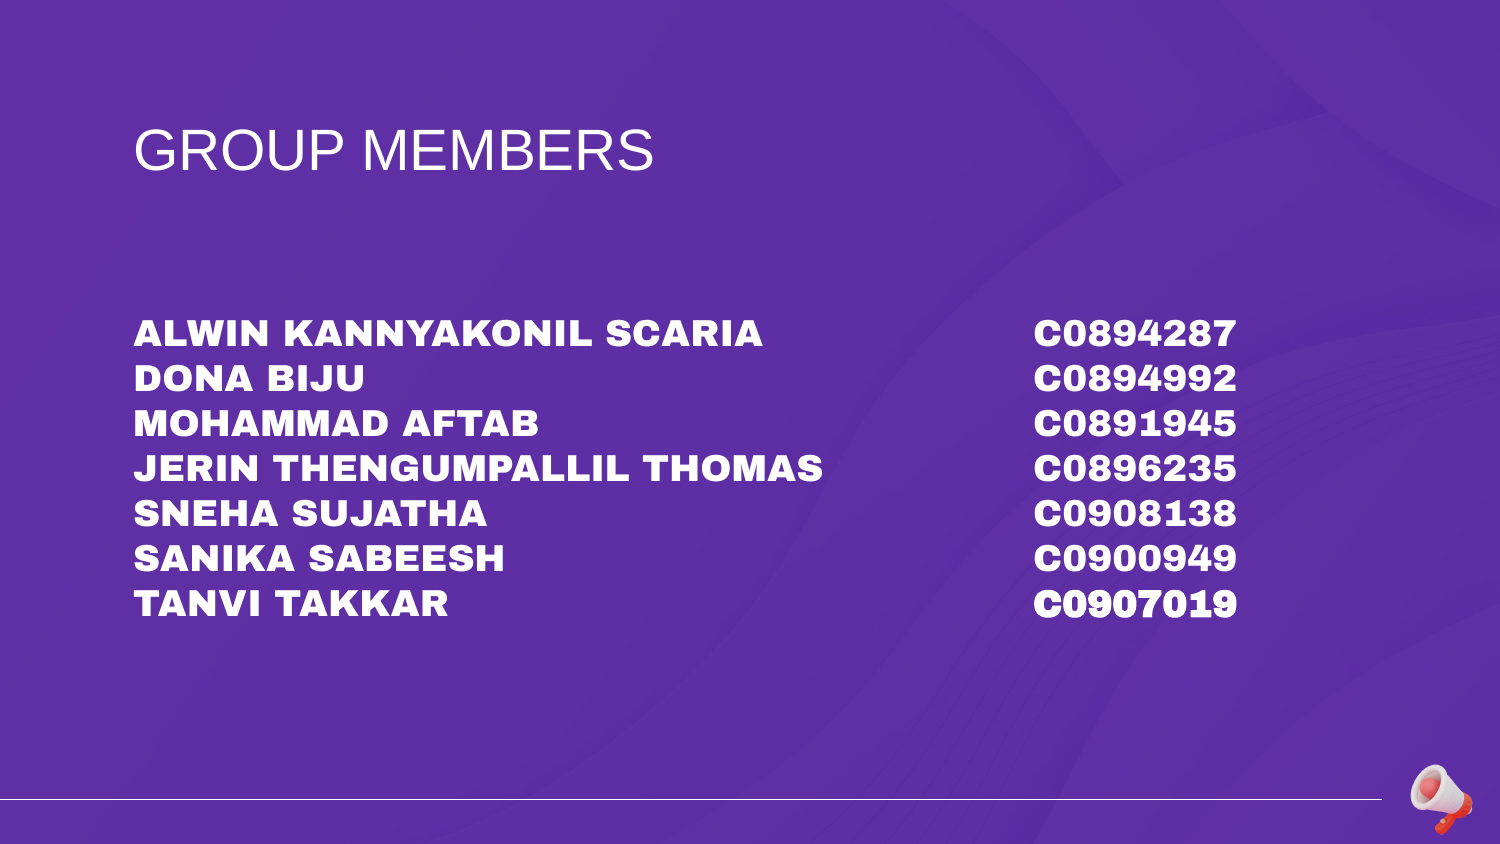

# GROUP MEMBERS
ALWIN KANNYAKONIL SCARIA		C0894287
DONA BIJU					C0894992
MOHAMMAD AFTAB				C0891945
JERIN THENGUMPALLIL THOMAS		C0896235
SNEHA SUJATHA				C0908138
SANIKA SABEESH				C0900949
TANVI TAKKAR				C0907019